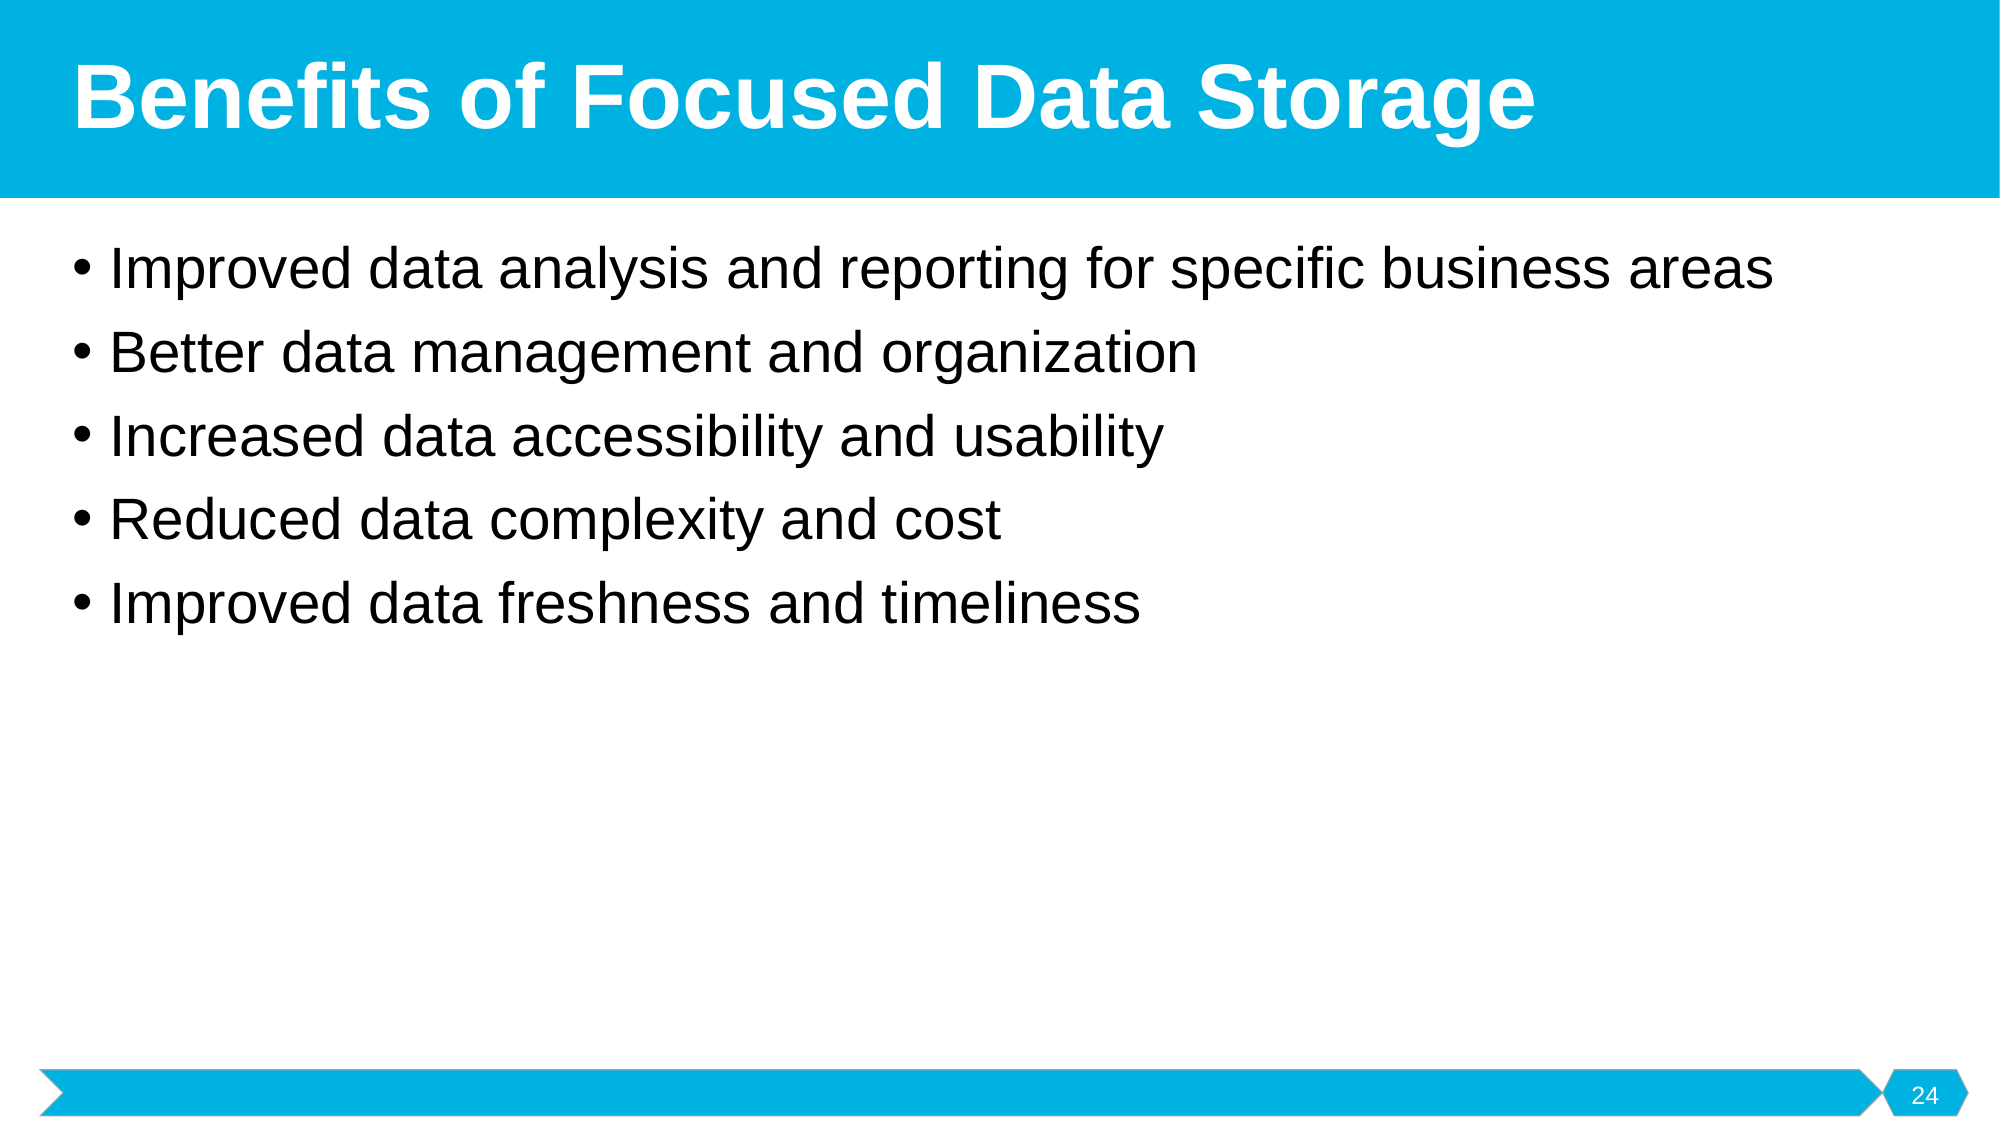

# Benefits of Focused Data Storage
Improved data analysis and reporting for specific business areas
Better data management and organization
Increased data accessibility and usability
Reduced data complexity and cost
Improved data freshness and timeliness

24